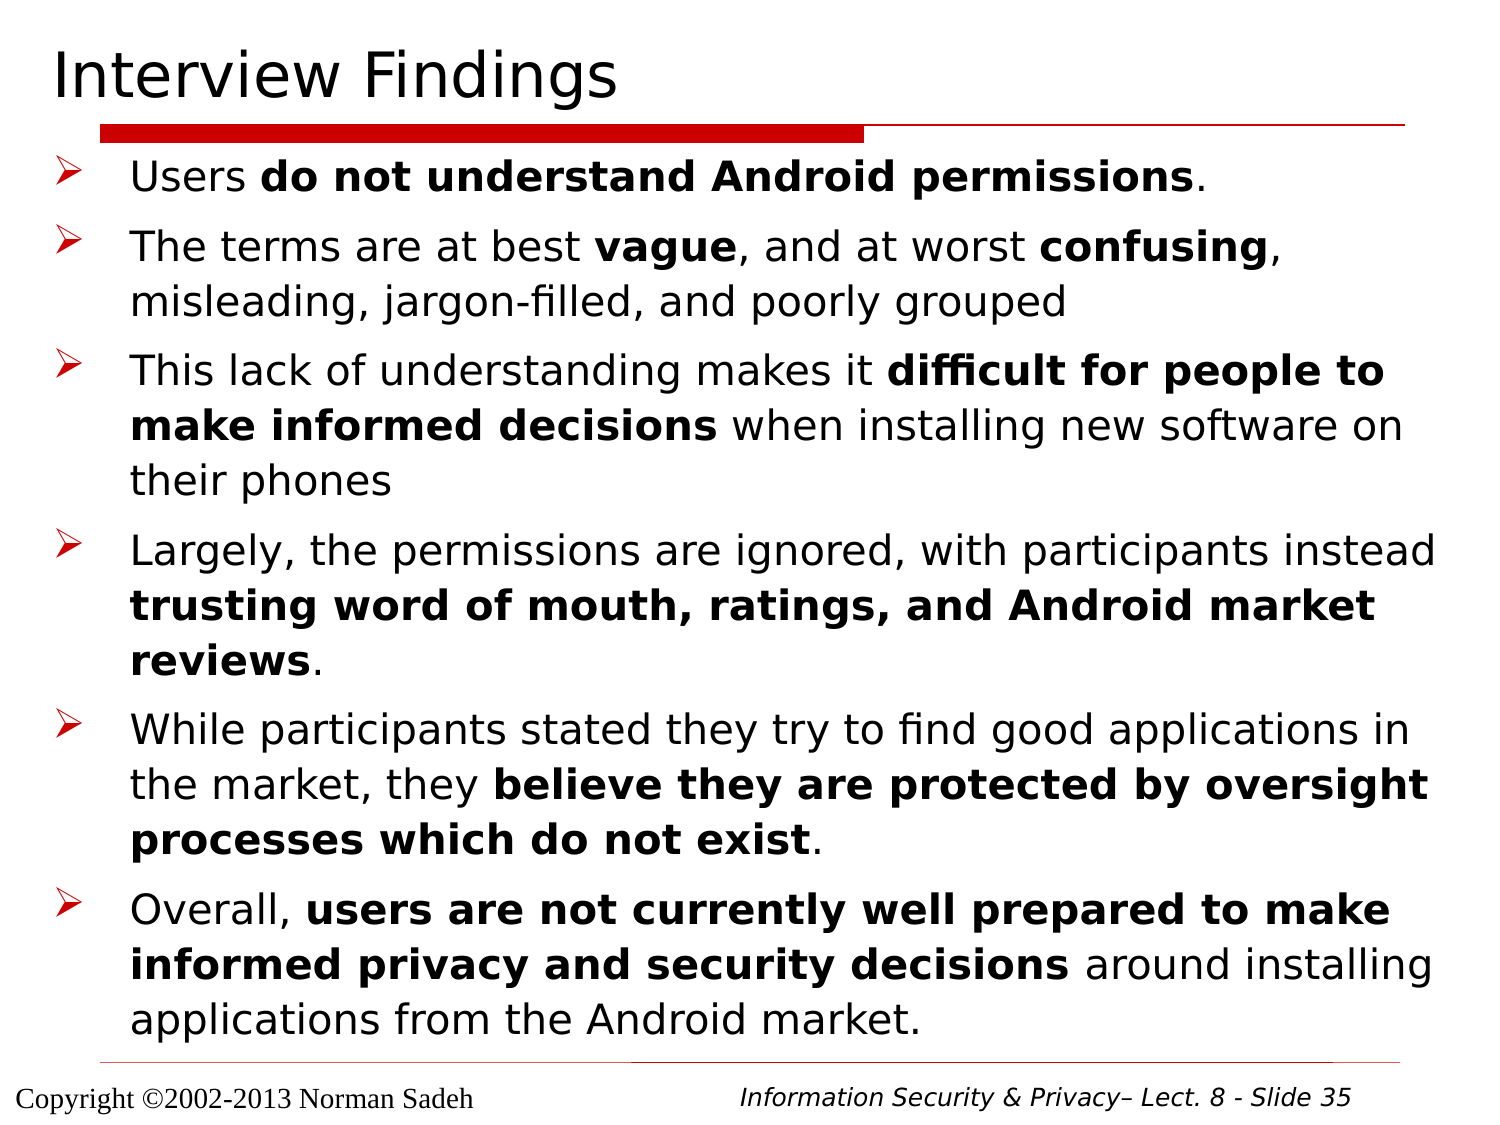

# Interview Findings
Users do not understand Android permissions.
The terms are at best vague, and at worst confusing, misleading, jargon-filled, and poorly grouped
This lack of understanding makes it difficult for people to make informed decisions when installing new software on their phones
Largely, the permissions are ignored, with participants instead trusting word of mouth, ratings, and Android market reviews.
While participants stated they try to find good applications in the market, they believe they are protected by oversight processes which do not exist.
Overall, users are not currently well prepared to make informed privacy and security decisions around installing applications from the Android market.